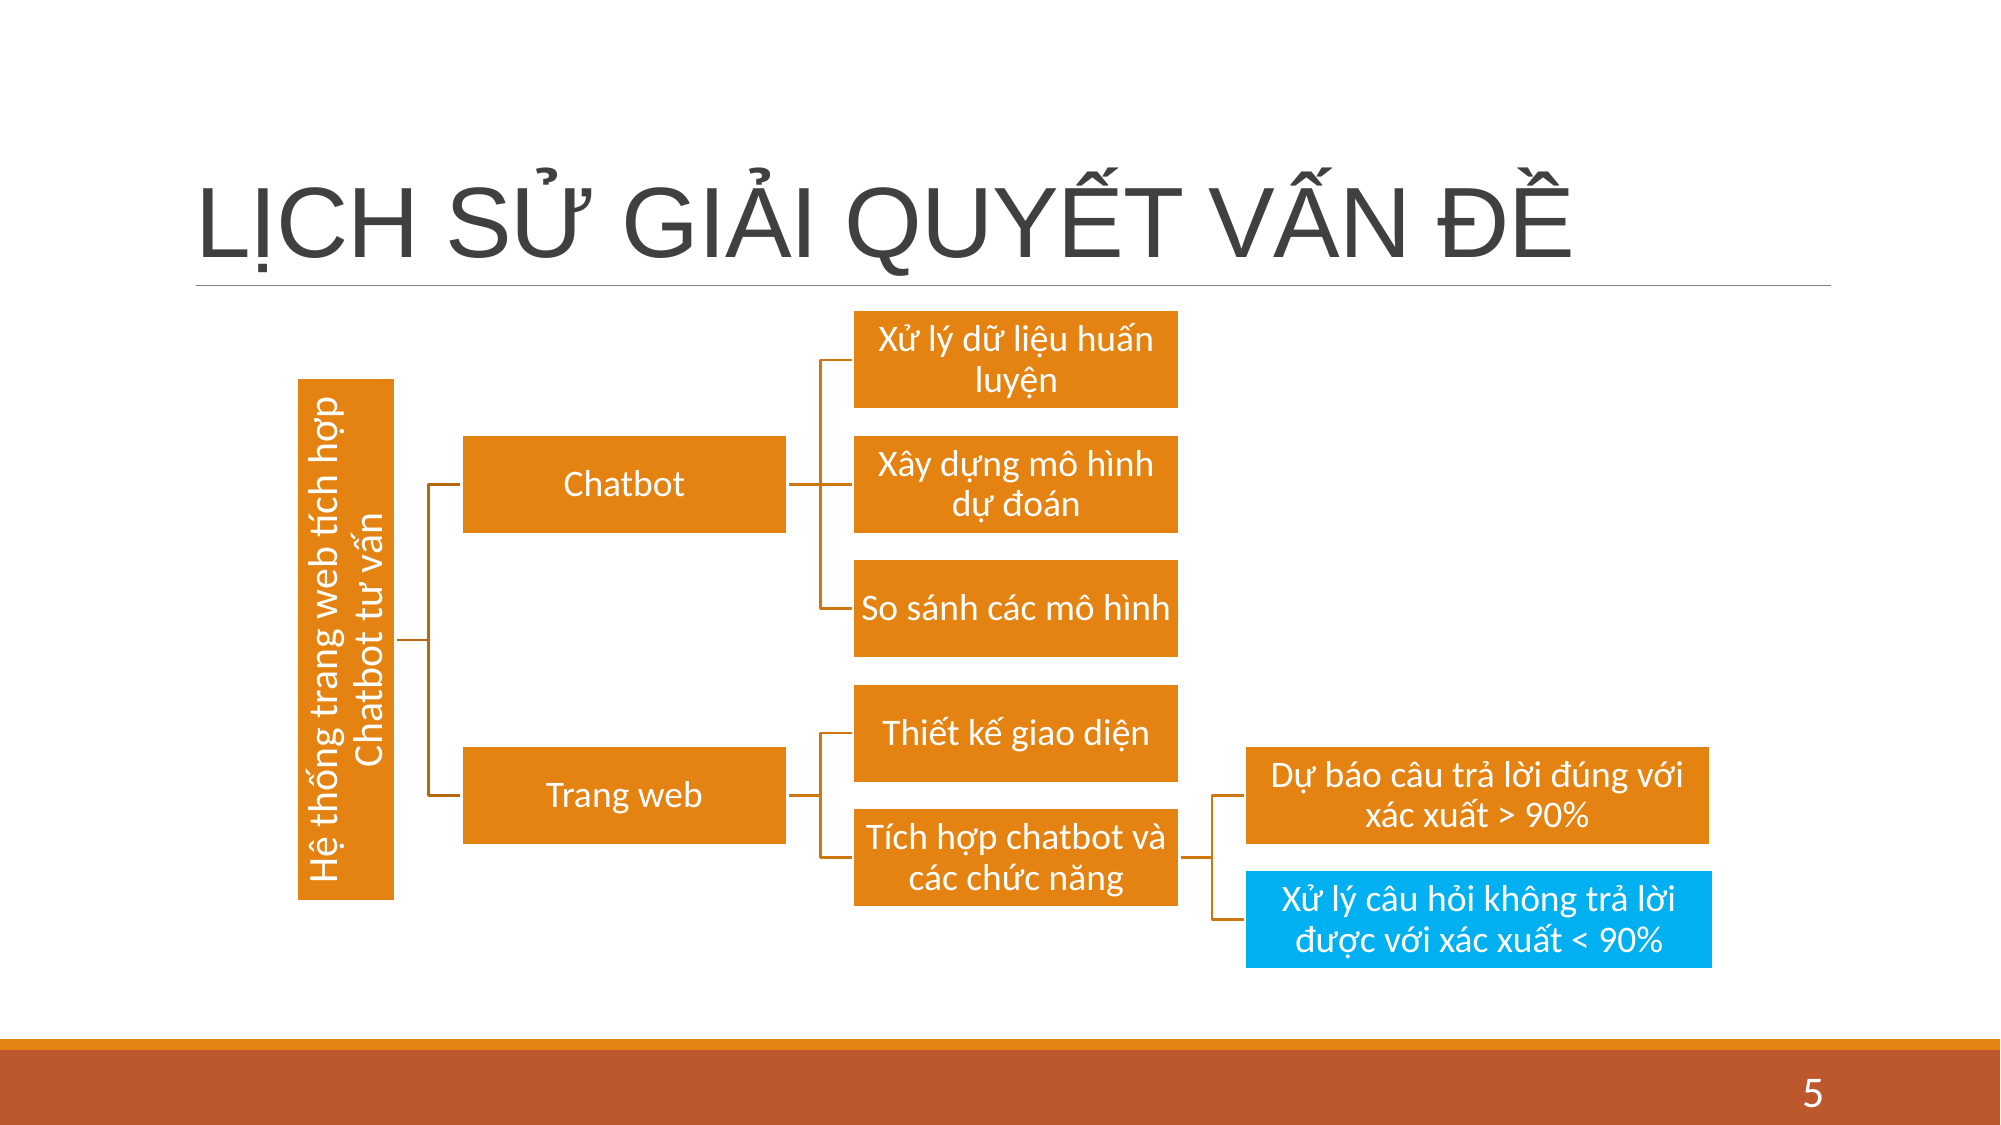

# LỊCH SỬ GIẢI QUYẾT VẤN ĐỀ

Hệ thống trang web tích hợp Chatbot tư vấn
Chatbot
Xử lý dữ liệu huấn luyện
Xây dựng mô hình dự đoán
So sánh các mô hình
Trang web
Thiết kế giao diện
Tích hợp chatbot và các chức năng
Dự báo câu trả lời đúng với xác xuất > 90%
Xử lý câu hỏi không trả lời được với xác xuất < 90%
5